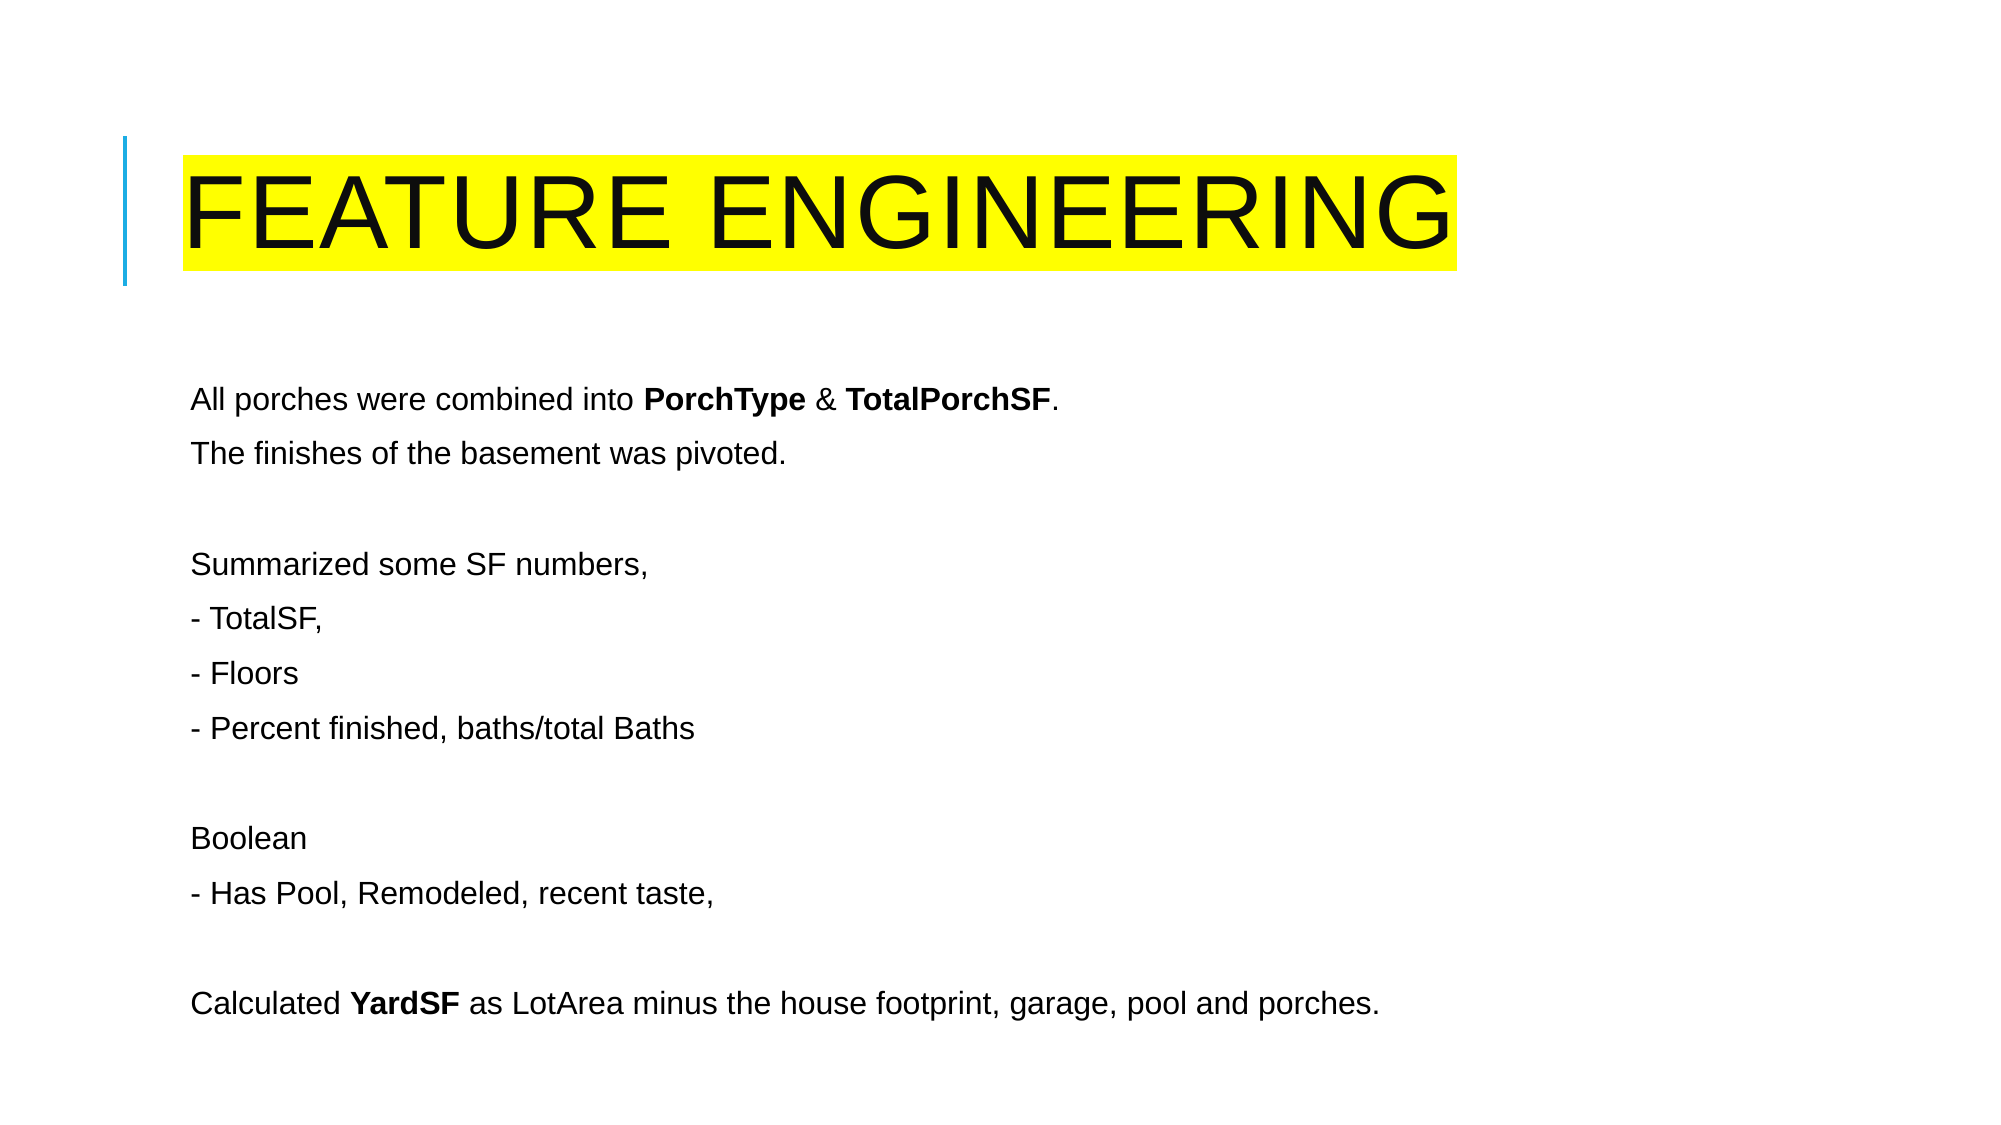

# Feature Engineering
All porches were combined into PorchType & TotalPorchSF.
The finishes of the basement was pivoted.

Summarized some SF numbers,
- TotalSF,
- Floors
- Percent finished, baths/total Baths

Boolean
- Has Pool, Remodeled, recent taste,

Calculated YardSF as LotArea minus the house footprint, garage, pool and porches.